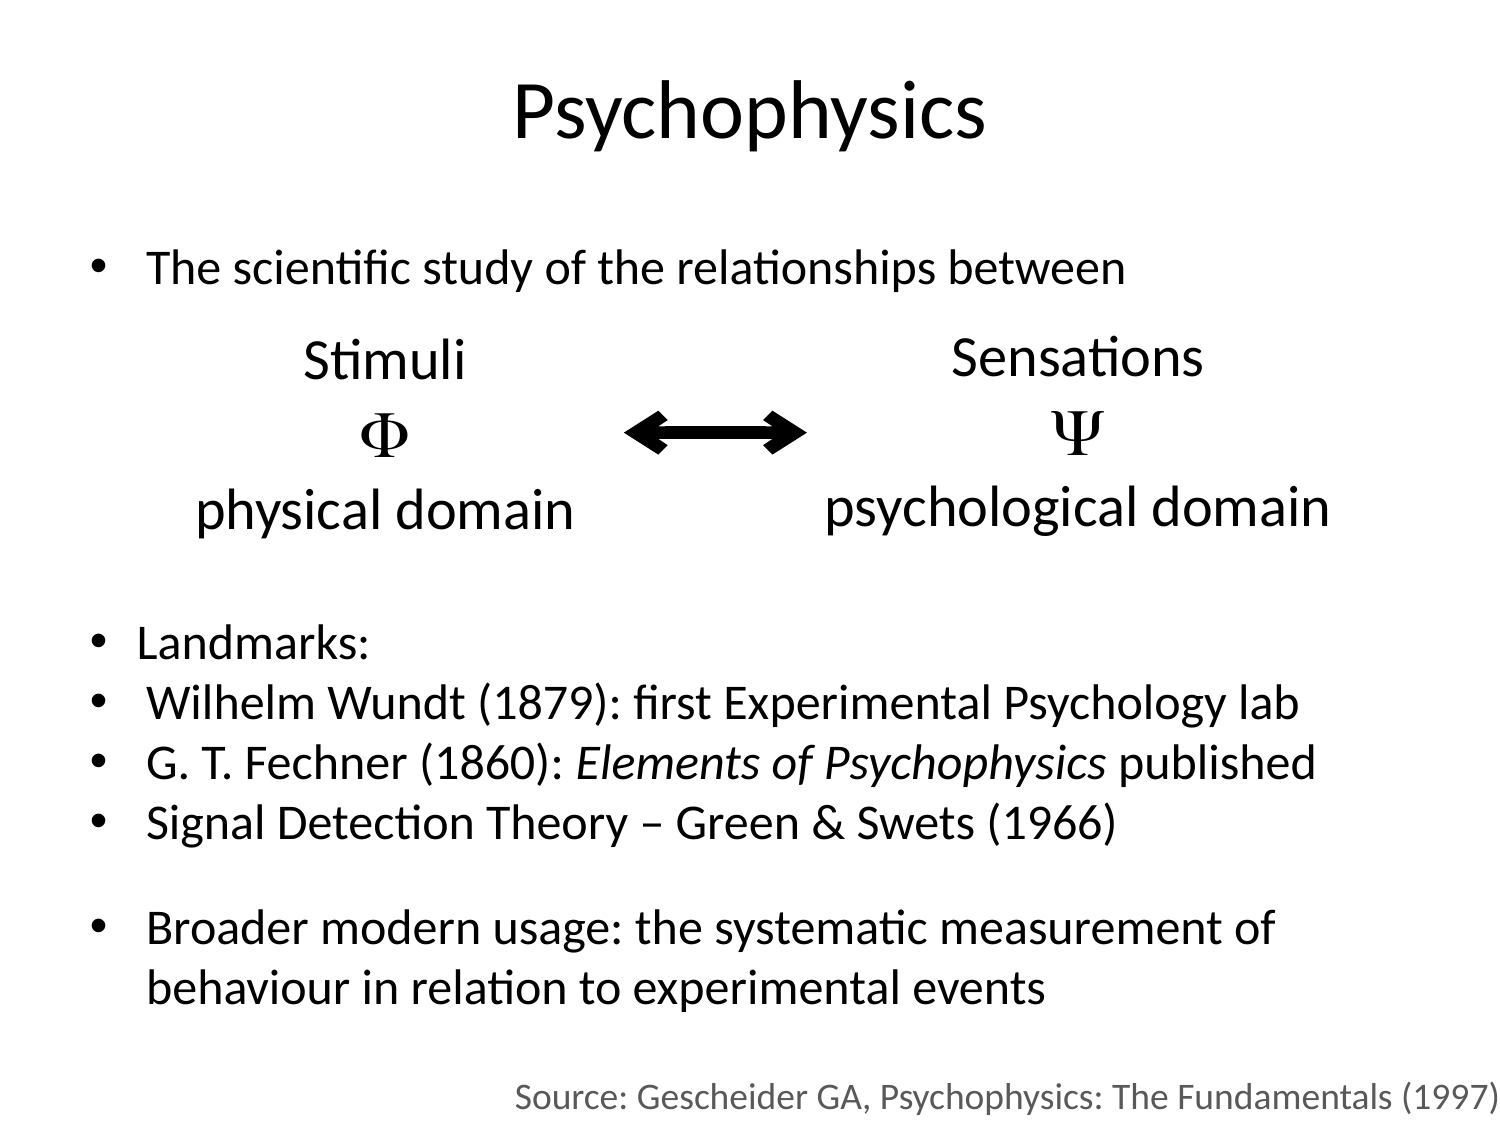

Psychophysics
The scientific study of the relationships between

Landmarks:
Wilhelm Wundt (1879): first Experimental Psychology lab
G. T. Fechner (1860): Elements of Psychophysics published
Signal Detection Theory – Green & Swets (1966)

Broader modern usage: the systematic measurement of behaviour in relation to experimental events

Sensations
Ψ
psychological domain
Stimuli
Φ
physical domain
Source: Gescheider GA, Psychophysics: The Fundamentals (1997)